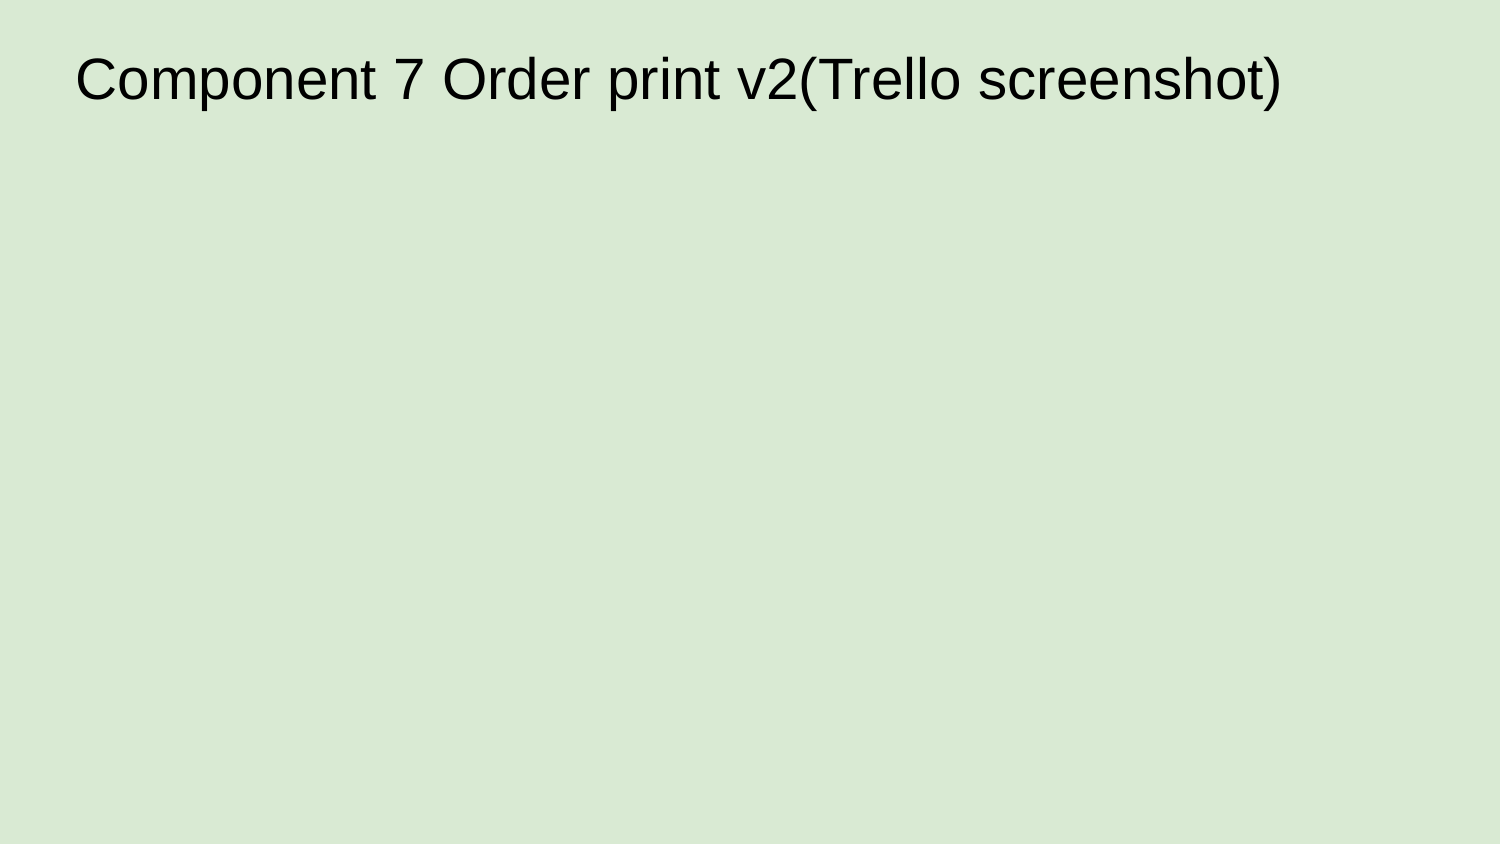

# Component 7 Order print v2(Trello screenshot)